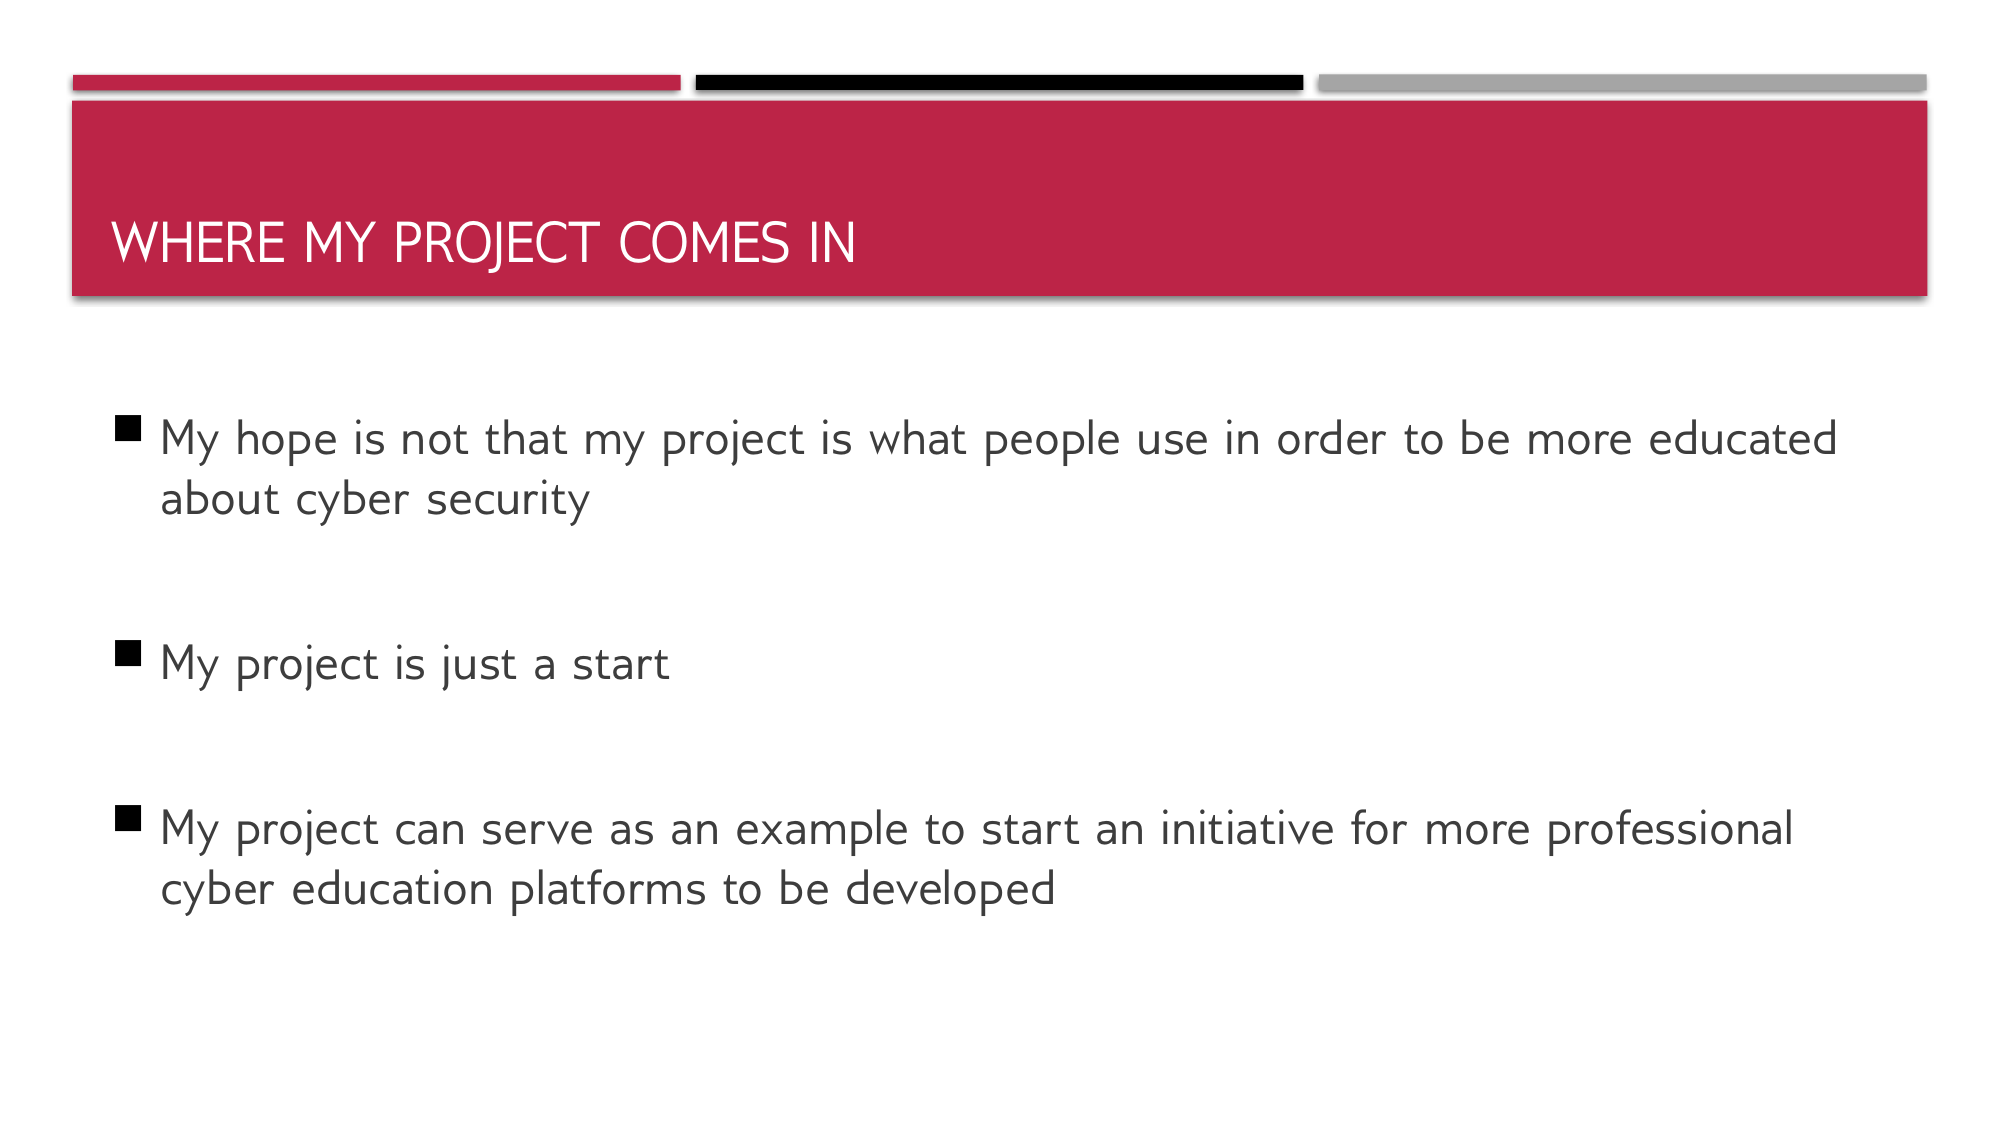

# Where My project comes in
My hope is not that my project is what people use in order to be more educated about cyber security

My project is just a start

My project can serve as an example to start an initiative for more professional cyber education platforms to be developed